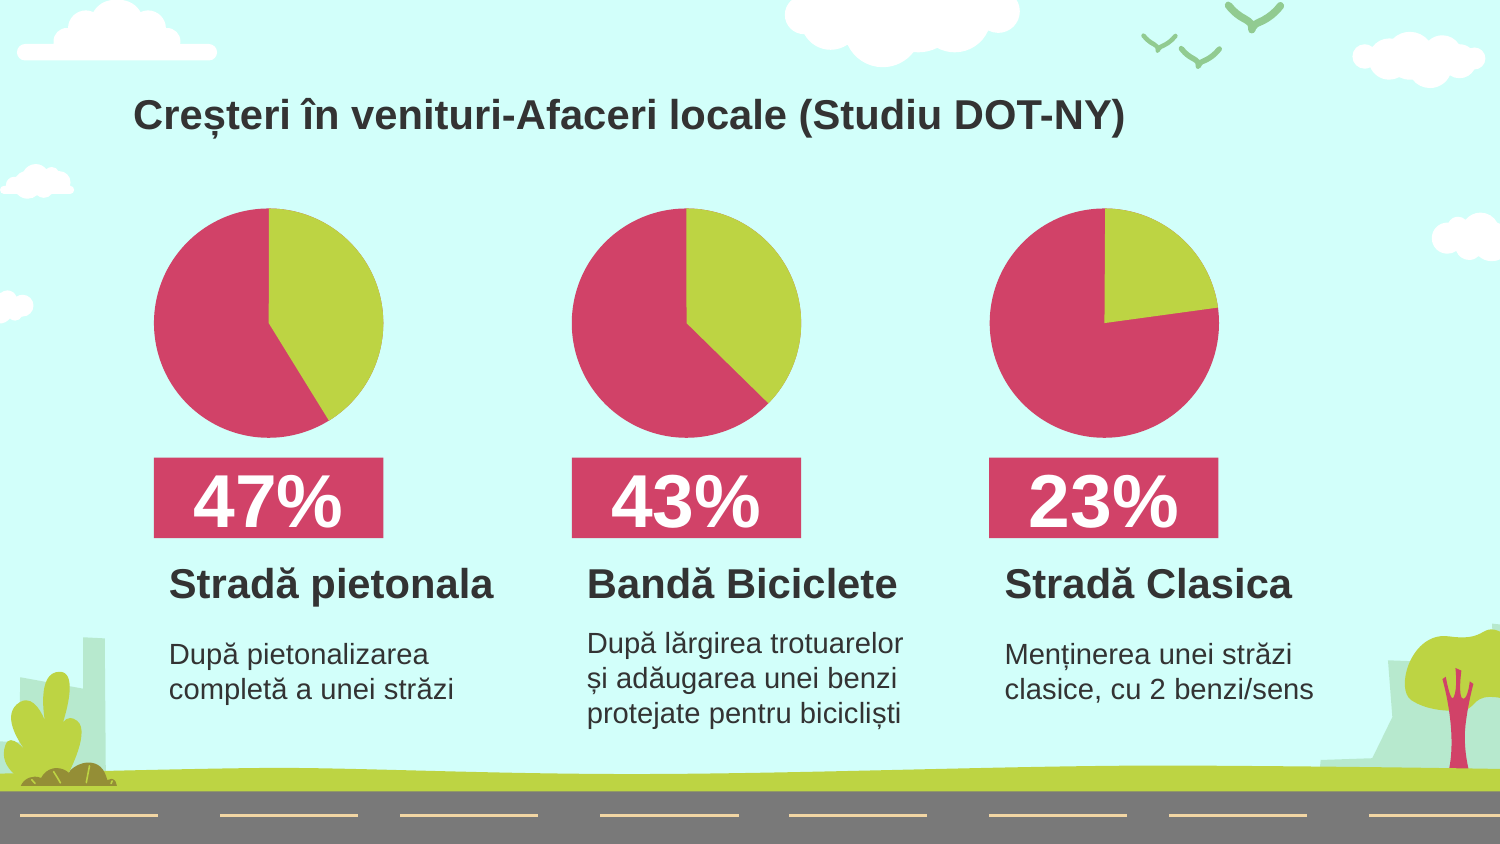

Creșteri în venituri-Afaceri locale (Studiu DOT-NY)

# 47%
43%
23%
Stradă pietonala
Bandă Biciclete
Stradă Clasica
După lărgirea trotuarelor și adăugarea unei benzi protejate pentru bicicliști
După pietonalizarea completă a unei străzi
Menținerea unei străzi clasice, cu 2 benzi/sens